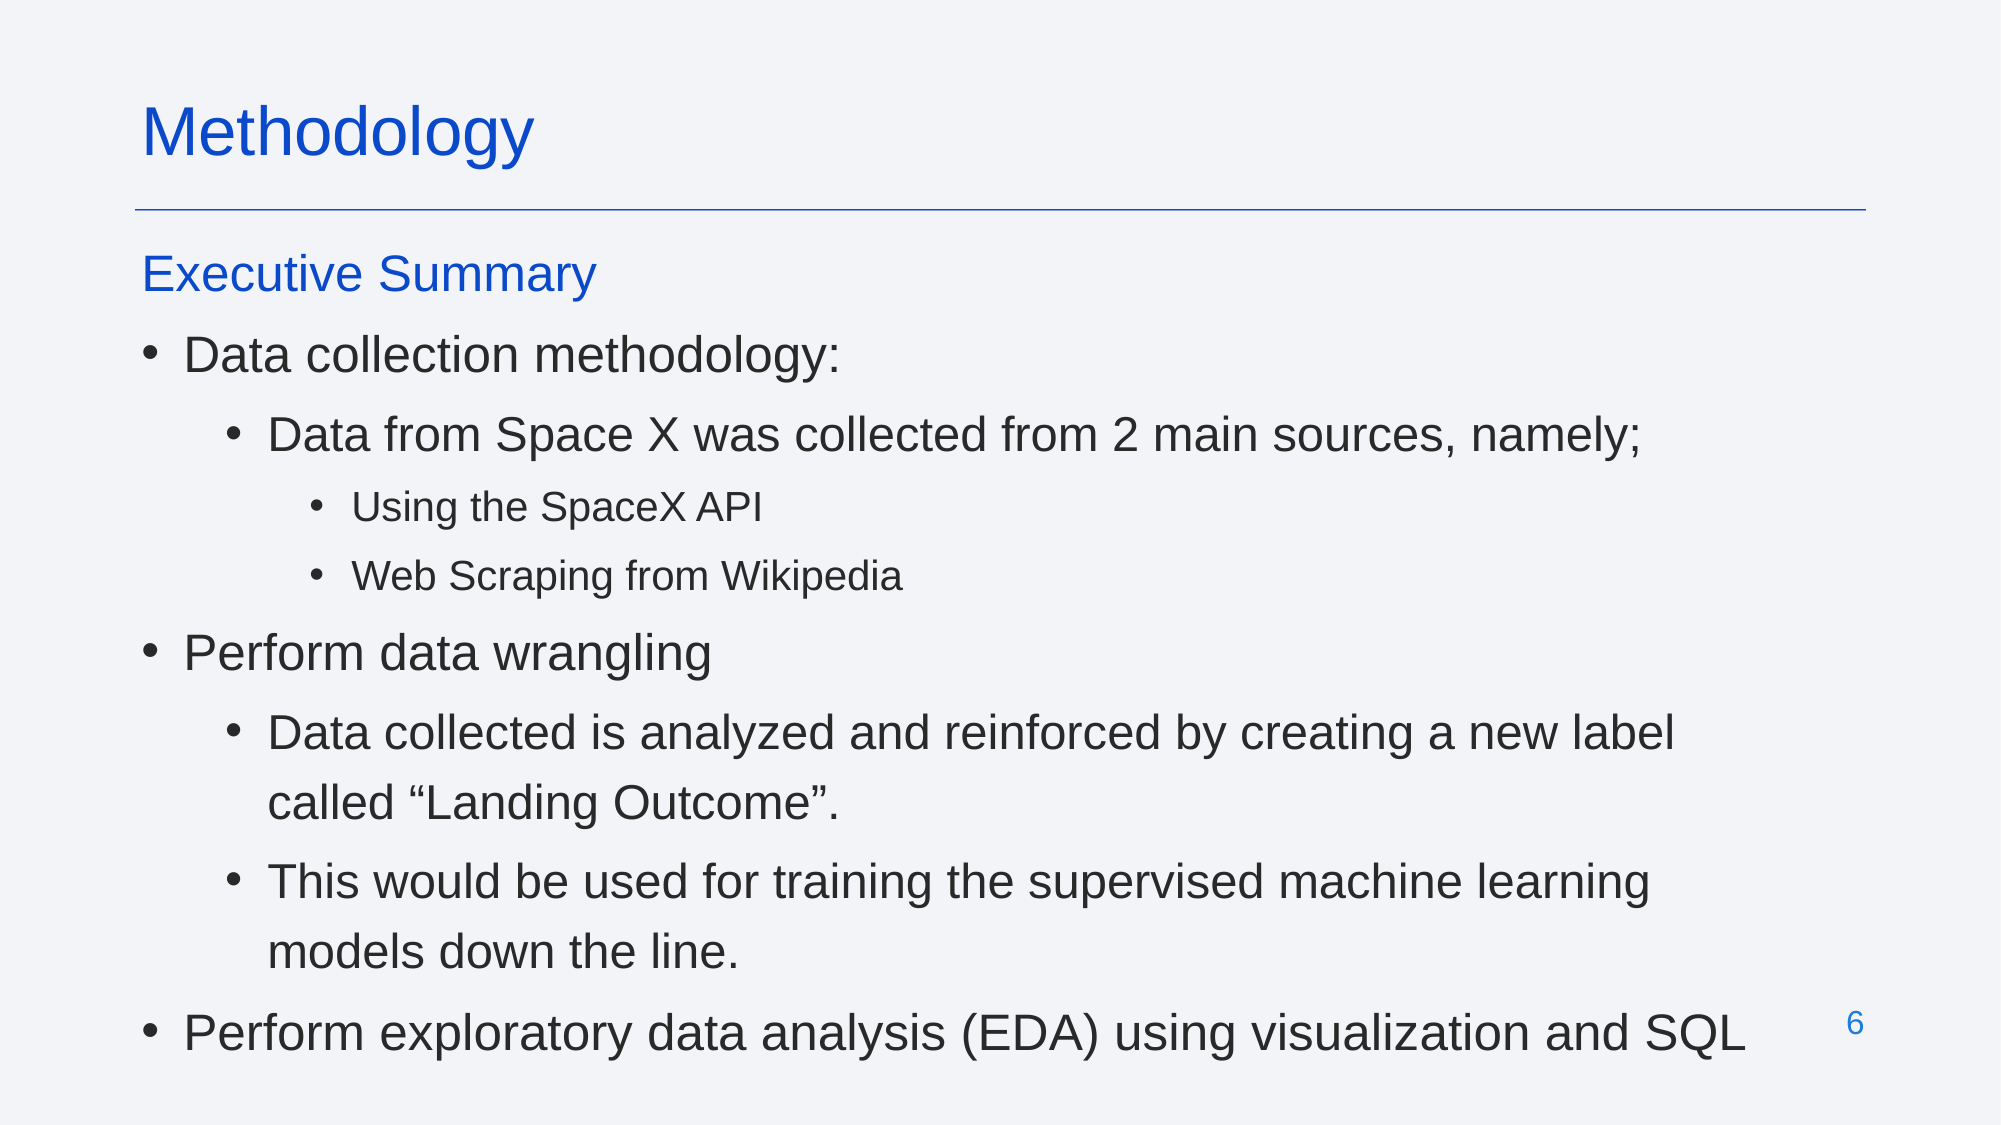

Methodology
Executive Summary
Data collection methodology:
Data from Space X was collected from 2 main sources, namely;
Using the SpaceX API
Web Scraping from Wikipedia
Perform data wrangling
Data collected is analyzed and reinforced by creating a new label called “Landing Outcome”.
This would be used for training the supervised machine learning models down the line.
Perform exploratory data analysis (EDA) using visualization and SQL

6